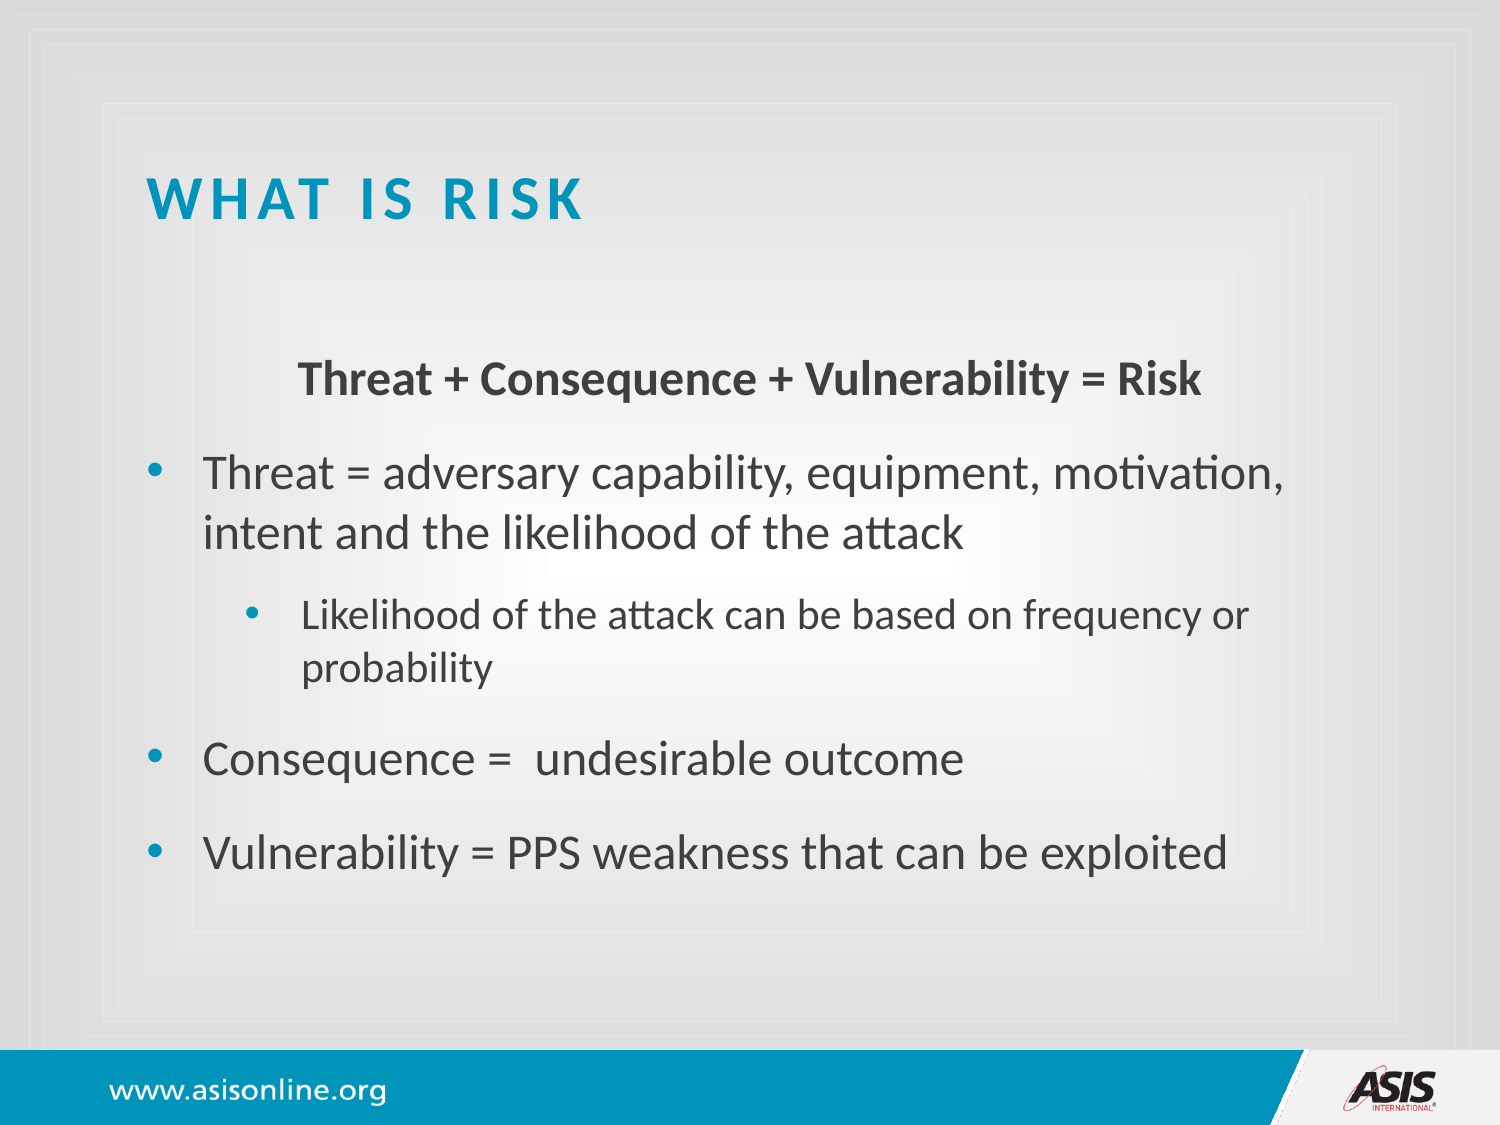

# What is Risk
Threat + Consequence + Vulnerability = Risk
Threat = adversary capability, equipment, motivation, intent and the likelihood of the attack
Likelihood of the attack can be based on frequency or probability
Consequence =  undesirable outcome
Vulnerability = PPS weakness that can be exploited